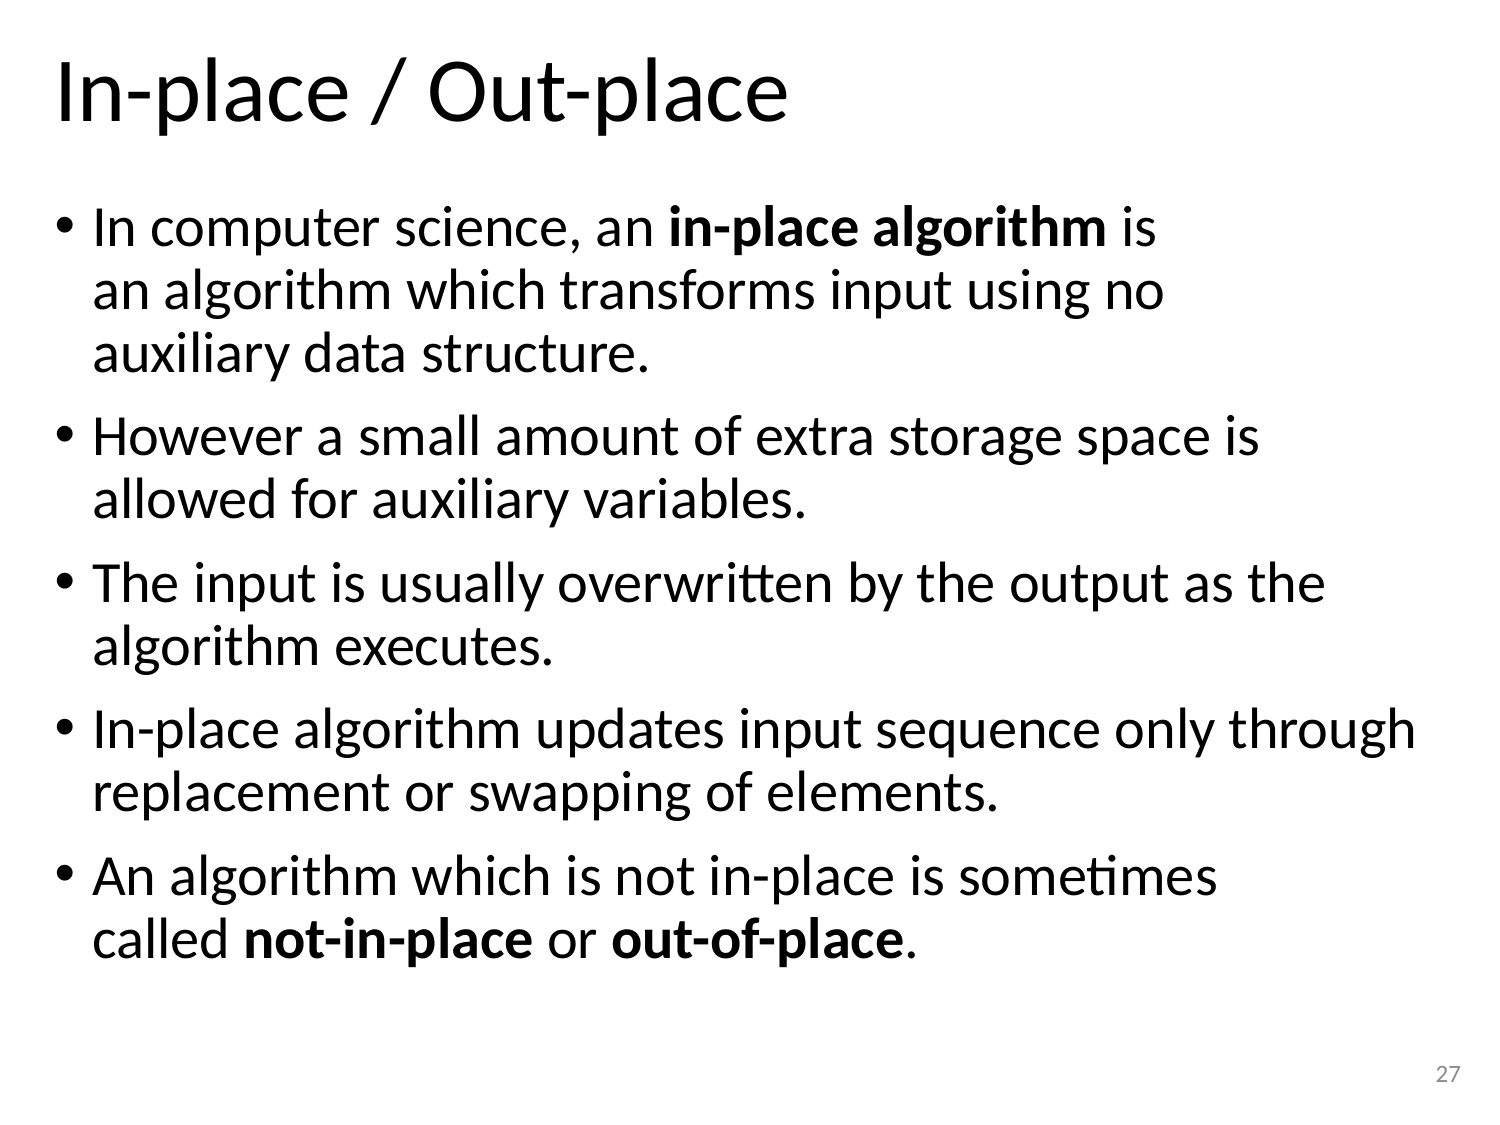

# In-place / Out-place
In computer science, an in-place algorithm is an algorithm which transforms input using no auxiliary data structure.
However a small amount of extra storage space is allowed for auxiliary variables.
The input is usually overwritten by the output as the algorithm executes.
In-place algorithm updates input sequence only through replacement or swapping of elements.
An algorithm which is not in-place is sometimes called not-in-place or out-of-place.

27